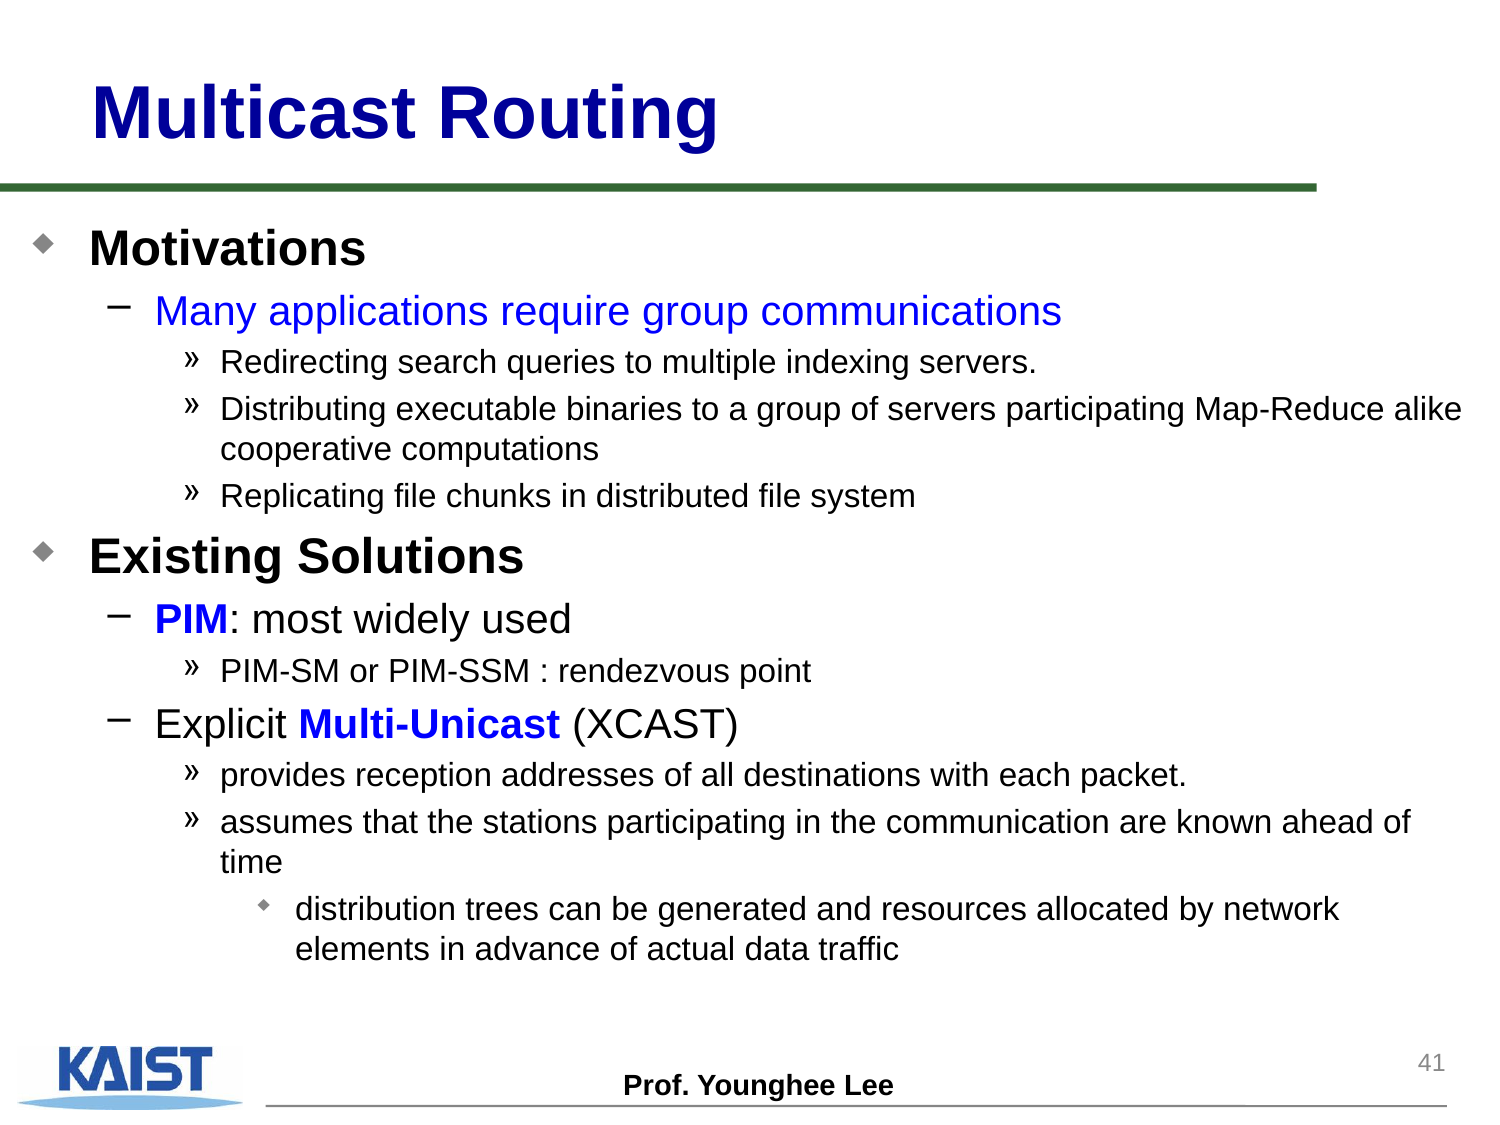

# Multicast Routing
Motivations
Many applications require group communications
Redirecting search queries to multiple indexing servers.
Distributing executable binaries to a group of servers participating Map-Reduce alike cooperative computations
Replicating file chunks in distributed file system
Existing Solutions
PIM: most widely used
PIM-SM or PIM-SSM : rendezvous point
Explicit Multi-Unicast (XCAST)
provides reception addresses of all destinations with each packet.
assumes that the stations participating in the communication are known ahead of time
distribution trees can be generated and resources allocated by network elements in advance of actual data traffic

41